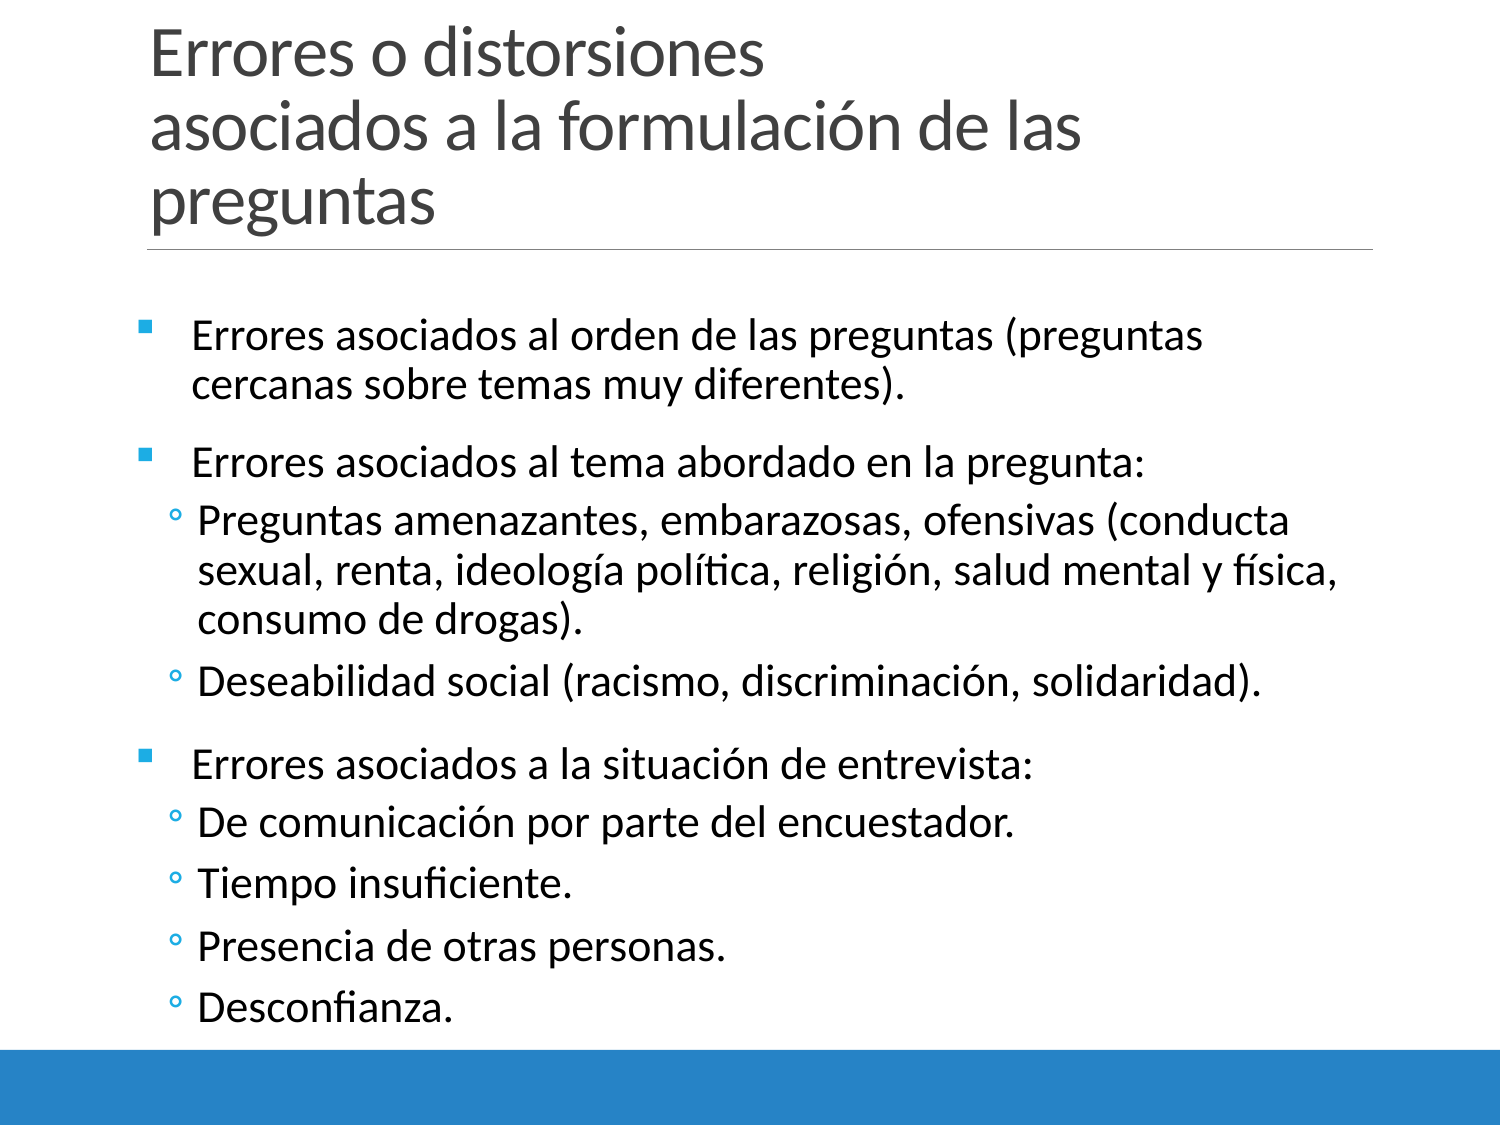

# Errores o distorsiones asociados a la formulación de las preguntas
Errores asociados al orden de las preguntas (preguntas cercanas sobre temas muy diferentes).
Errores asociados al tema abordado en la pregunta:
Preguntas amenazantes, embarazosas, ofensivas (conducta sexual, renta, ideología política, religión, salud mental y física, consumo de drogas).
Deseabilidad social (racismo, discriminación, solidaridad).
Errores asociados a la situación de entrevista:
De comunicación por parte del encuestador.
Tiempo insuficiente.
Presencia de otras personas.
Desconfianza.